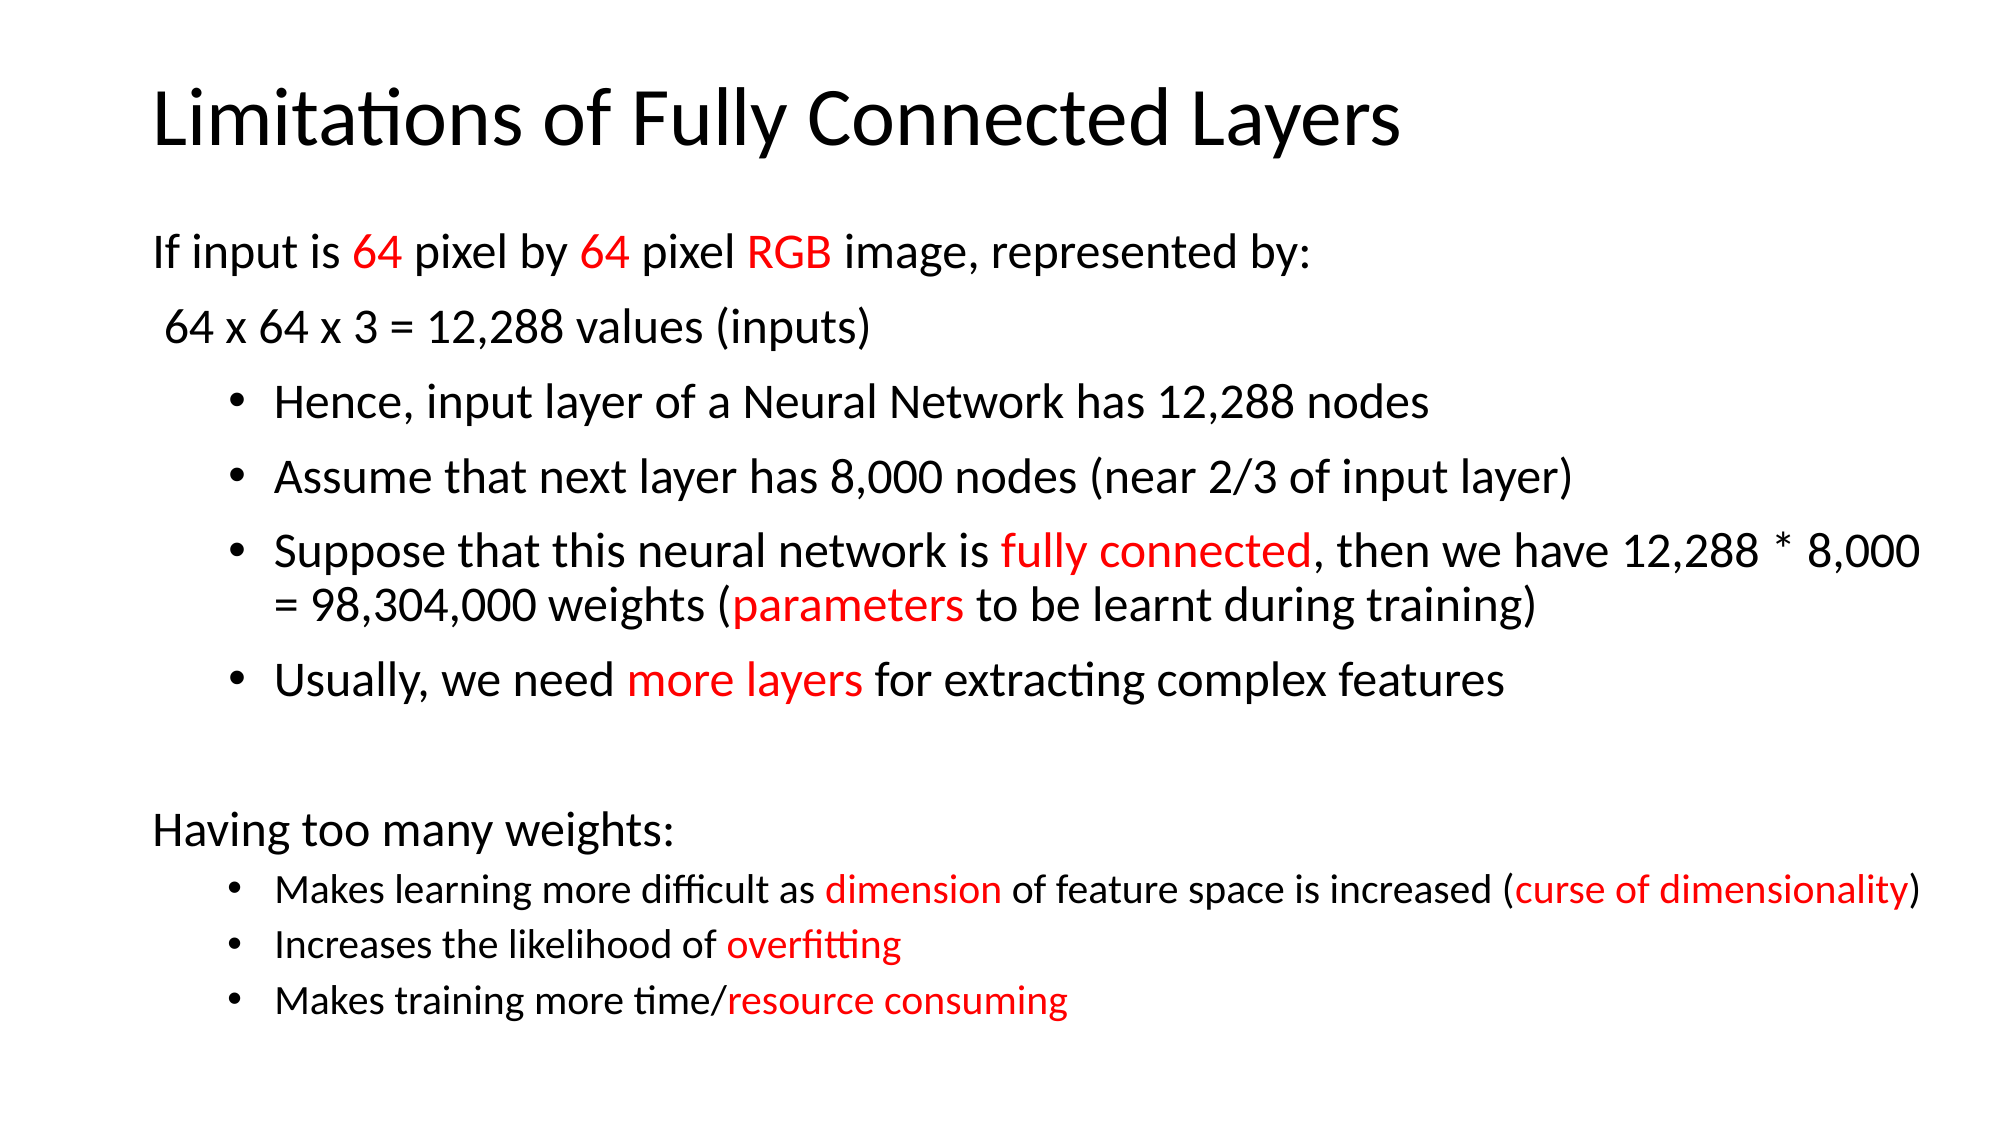

# Limitations of Fully Connected Layers
If input is 64 pixel by 64 pixel RGB image, represented by:
 64 x 64 x 3 = 12,288 values (inputs)
Hence, input layer of a Neural Network has 12,288 nodes
Assume that next layer has 8,000 nodes (near 2/3 of input layer)
Suppose that this neural network is fully connected, then we have 12,288 * 8,000 = 98,304,000 weights (parameters to be learnt during training)
Usually, we need more layers for extracting complex features

Having too many weights:
Makes learning more difficult as dimension of feature space is increased (curse of dimensionality)
Increases the likelihood of overfitting
Makes training more time/resource consuming